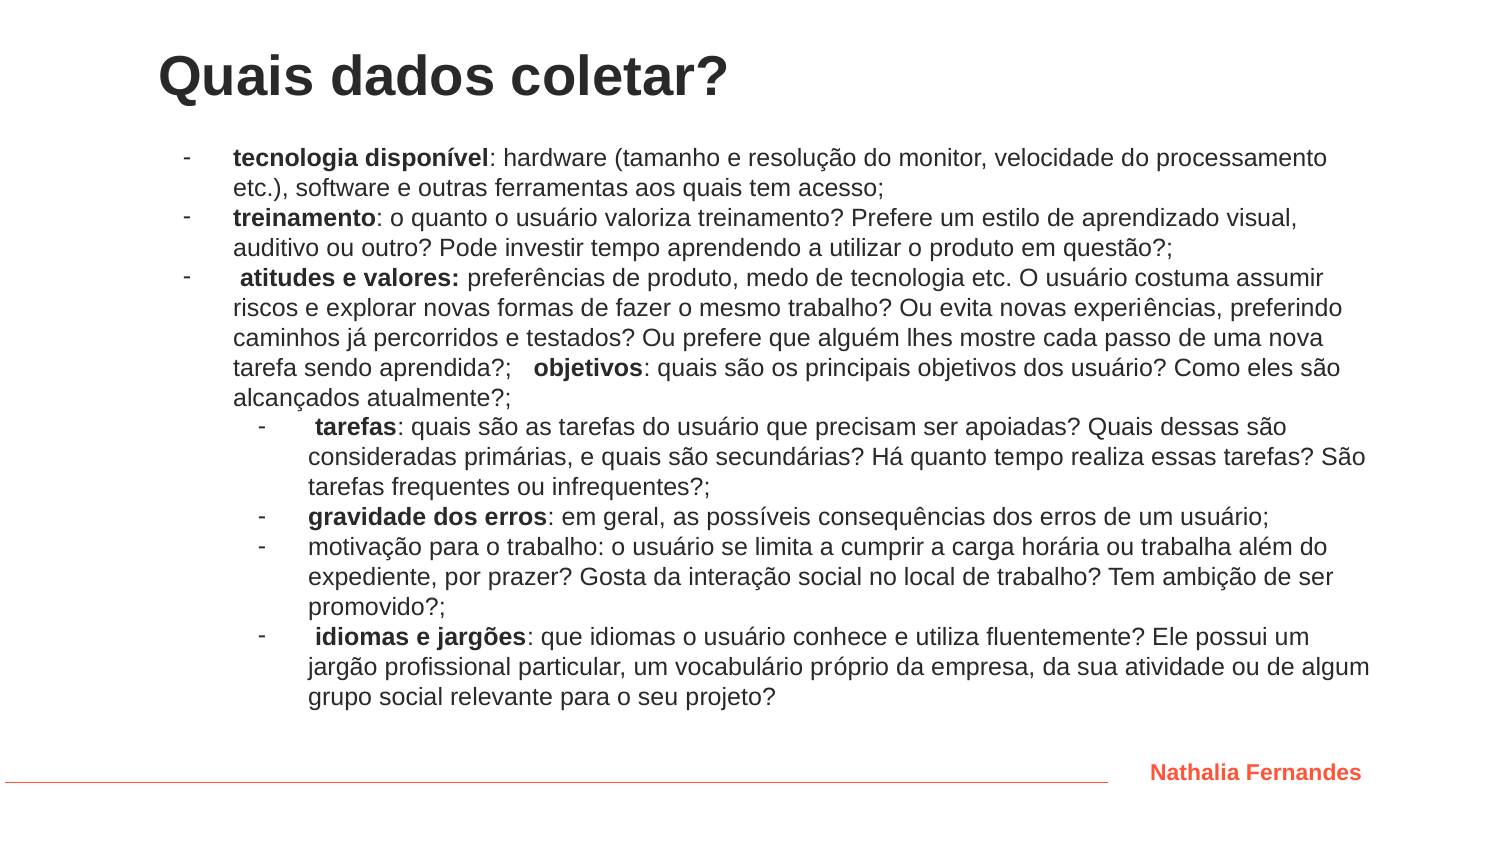

Quais dados coletar?

tecnologia disponível: hardware (tamanho e resolução do monitor, velocidade do processamento etc.), software e outras ferramentas aos quais tem acesso;
treinamento: o quanto o usuário valoriza treinamento? Prefere um estilo de aprendizado visual, auditivo ou outro? Pode investir tempo aprendendo a utilizar o produto em questão?; 
 atitudes e valores: preferências de produto, medo de tecnologia etc. O usuário costuma assumir riscos e explorar novas formas de fazer o mesmo trabalho? Ou evita novas experiências, preferindo caminhos já percorridos e testados? Ou prefere que alguém lhes mostre cada passo de uma nova tarefa sendo aprendida?;   objetivos: quais são os principais objetivos dos usuário? Como eles são alcançados atualmente?; 
 tarefas: quais são as tarefas do usuário que precisam ser apoiadas? Quais dessas são consideradas primárias, e quais são secundárias? Há quanto tempo realiza essas tarefas? São tarefas frequentes ou infrequentes?; 
gravidade dos erros: em geral, as possíveis consequências dos erros de um usuário; 
motivação para o trabalho: o usuário se limita a cumprir a carga horária ou trabalha além do expediente, por prazer? Gosta da interação social no local de trabalho? Tem ambição de ser promovido?; 
 idiomas e jargões: que idiomas o usuário conhece e utiliza fluentemente? Ele possui um jargão profissional particular, um vocabulário próprio da empresa, da sua atividade ou de algum grupo social relevante para o seu projeto?
Nathalia Fernandes